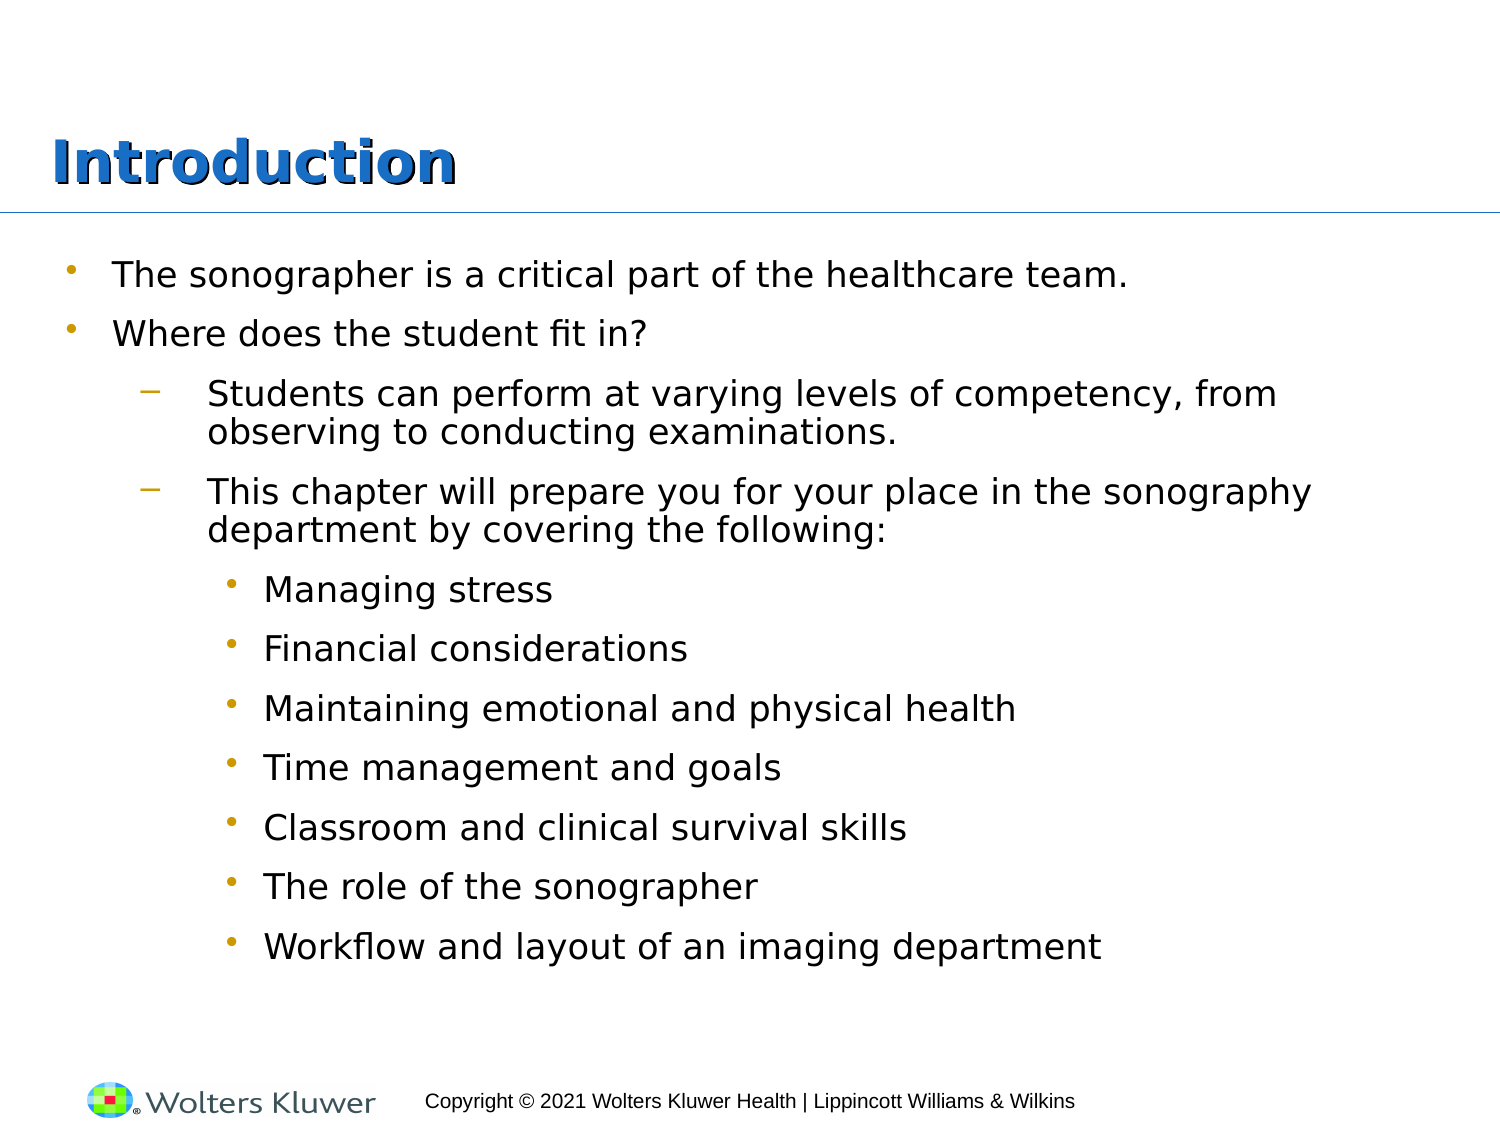

# Introduction
The sonographer is a critical part of the healthcare team.
Where does the student fit in?
Students can perform at varying levels of competency, from observing to conducting examinations.
This chapter will prepare you for your place in the sonography department by covering the following:
Managing stress
Financial considerations
Maintaining emotional and physical health
Time management and goals
Classroom and clinical survival skills
The role of the sonographer
Workflow and layout of an imaging department